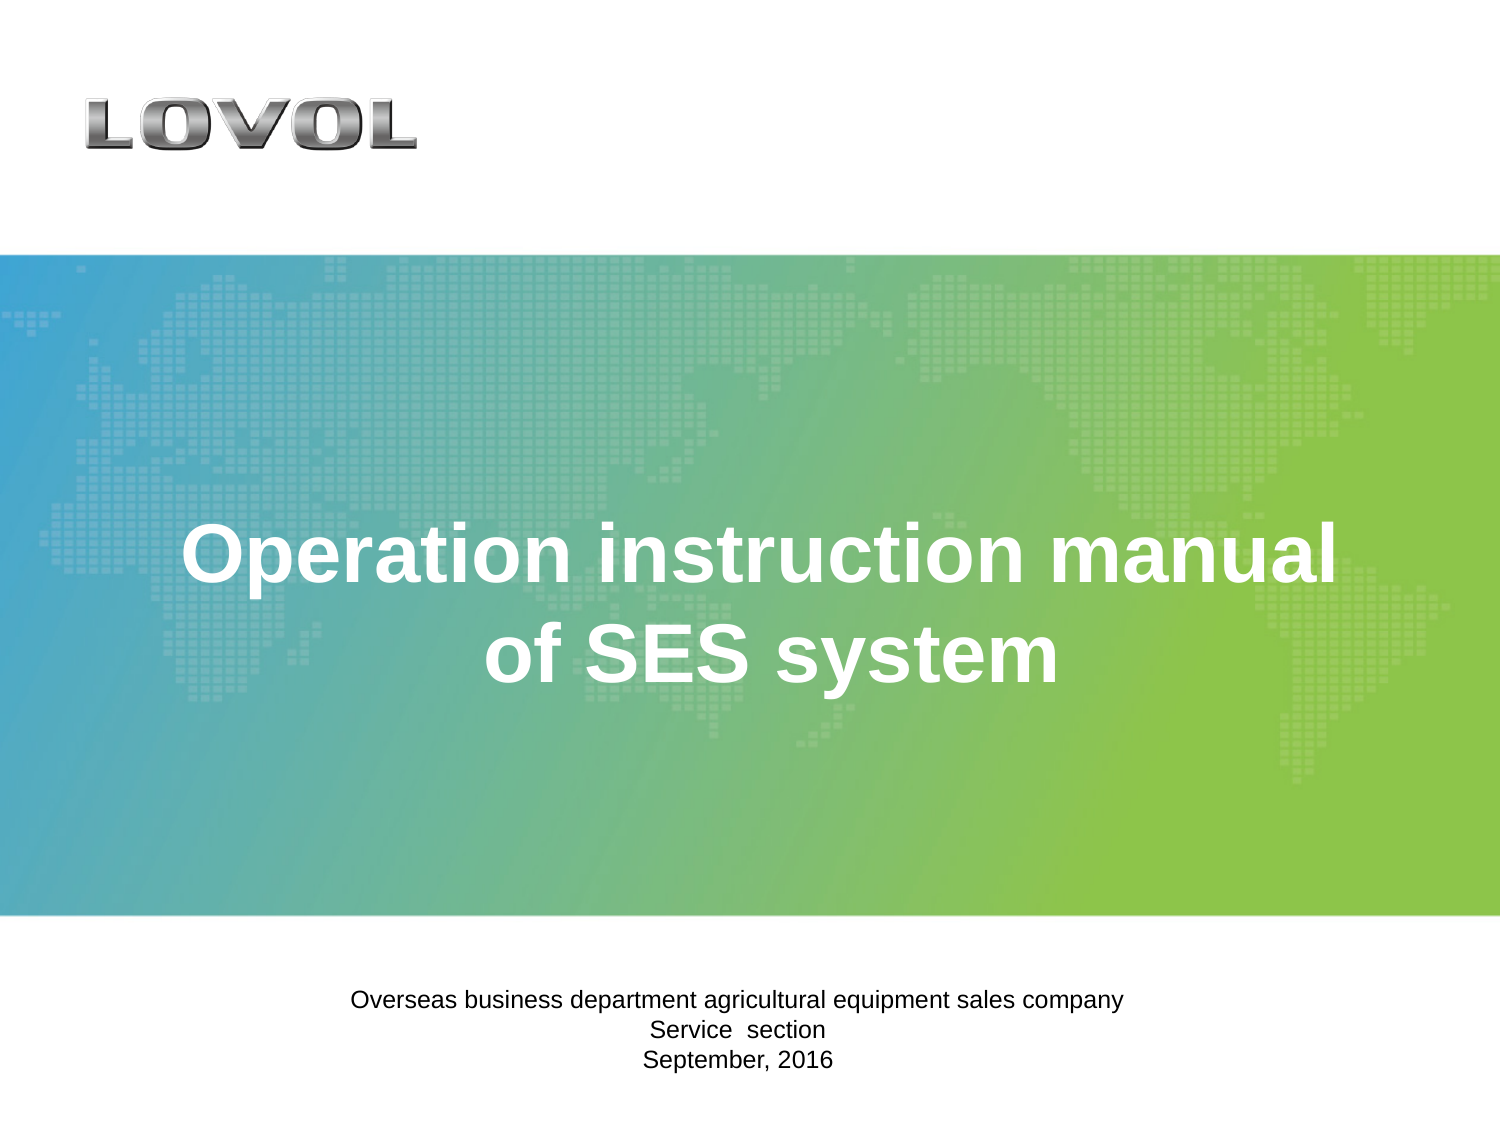

Operation instruction manual
of SES system
Overseas business department agricultural equipment sales company
Service  section
September, 2016